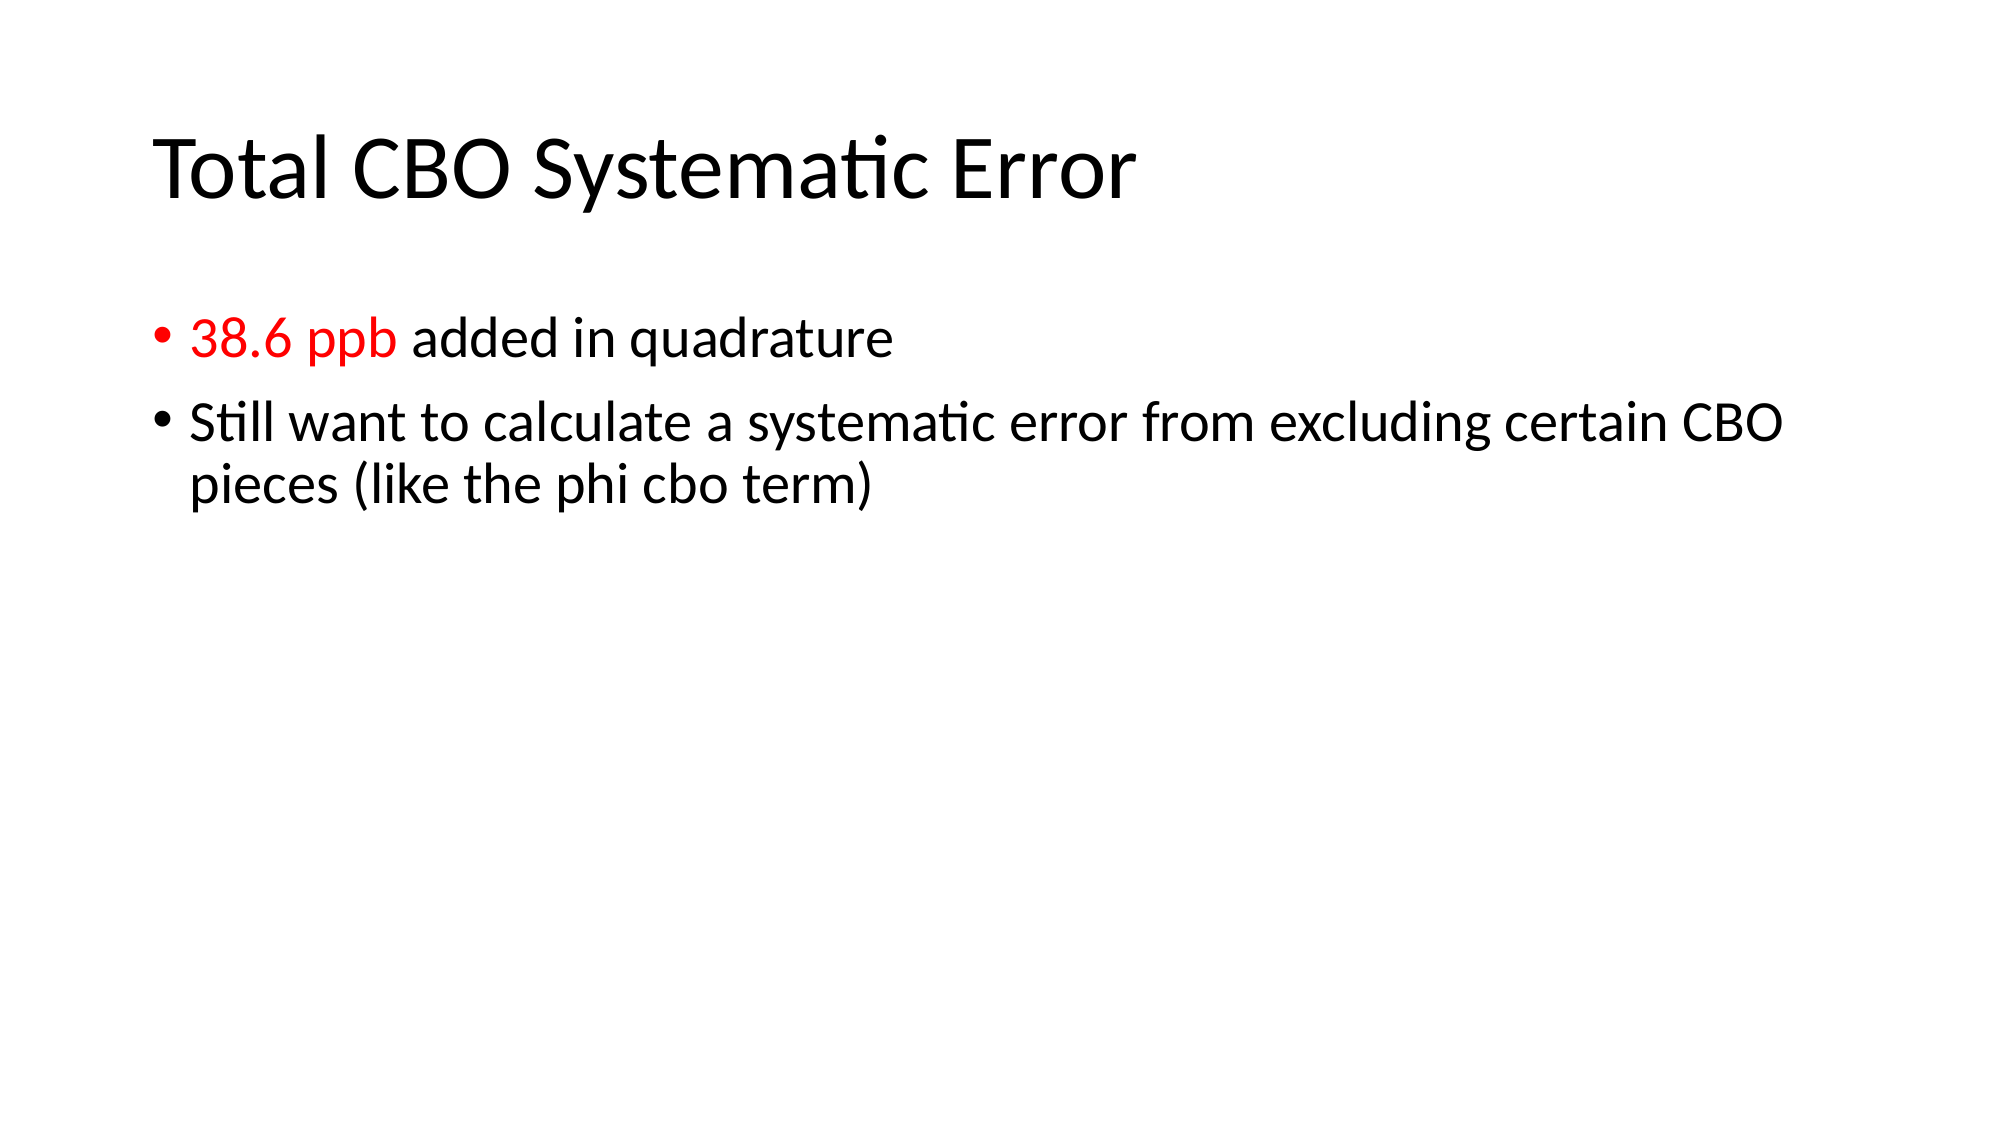

# Total CBO Systematic Error
38.6 ppb added in quadrature
Still want to calculate a systematic error from excluding certain CBO pieces (like the phi cbo term)